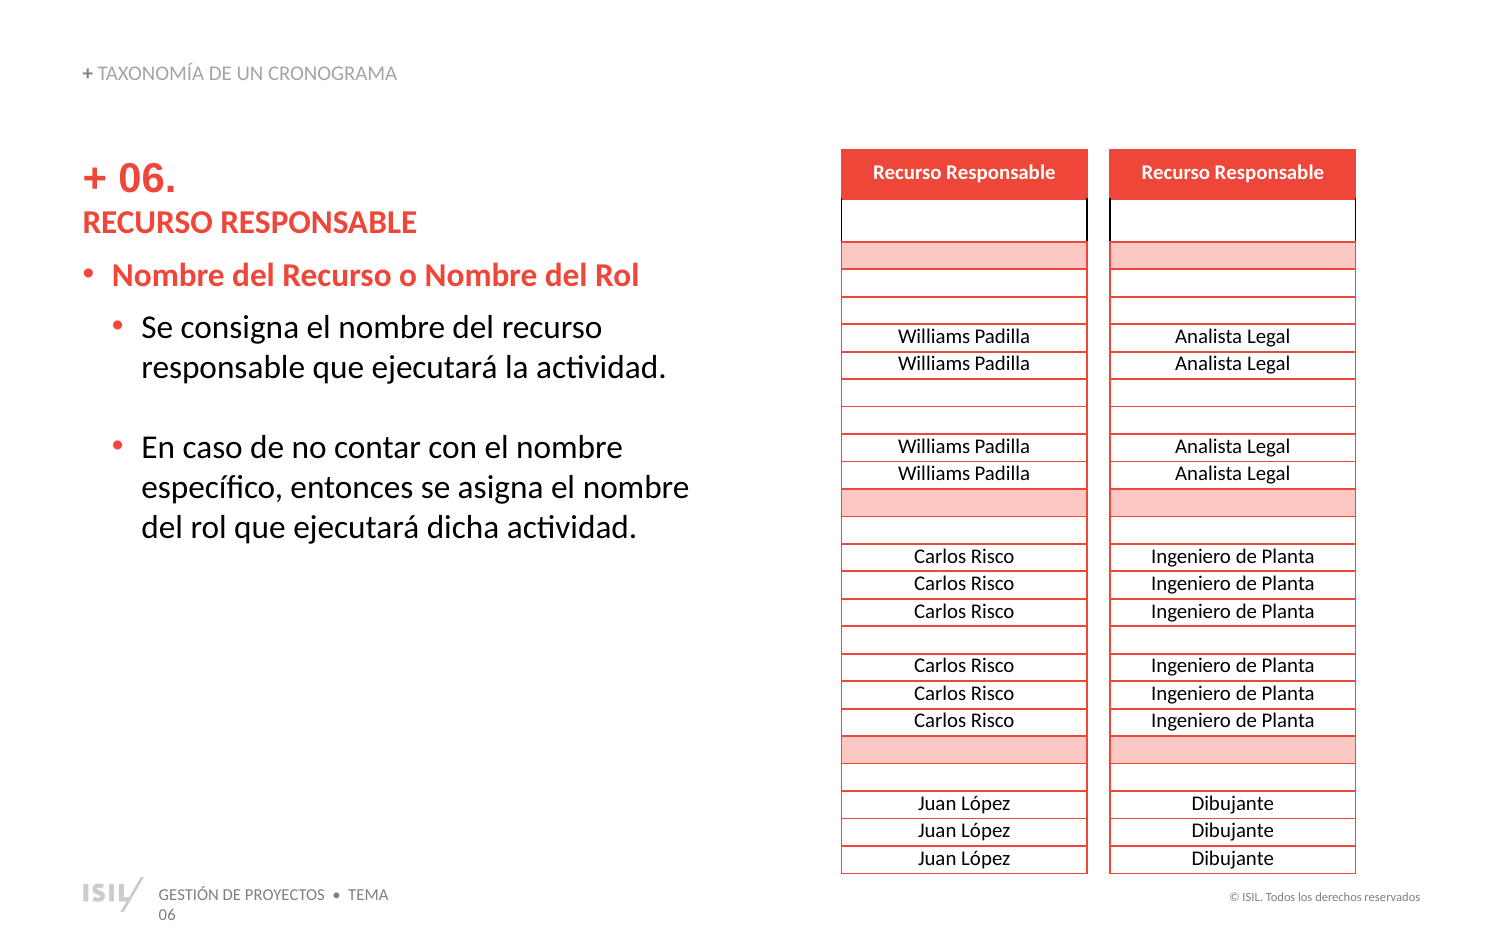

+ TAXONOMÍA DE UN CRONOGRAMA
| Recurso Responsable |
| --- |
|  |
|  |
|  |
|  |
| Analista Legal |
| Analista Legal |
|  |
|  |
| Analista Legal |
| Analista Legal |
|  |
|  |
| Ingeniero de Planta |
| Ingeniero de Planta |
| Ingeniero de Planta |
|  |
| Ingeniero de Planta |
| Ingeniero de Planta |
| Ingeniero de Planta |
|  |
|  |
| Dibujante |
| Dibujante |
| Dibujante |
| Recurso Responsable |
| --- |
|  |
|  |
|  |
|  |
| Williams Padilla |
| Williams Padilla |
|  |
|  |
| Williams Padilla |
| Williams Padilla |
|  |
|  |
| Carlos Risco |
| Carlos Risco |
| Carlos Risco |
|  |
| Carlos Risco |
| Carlos Risco |
| Carlos Risco |
|  |
|  |
| Juan López |
| Juan López |
| Juan López |
+ 06.
RECURSO RESPONSABLE
Nombre del Recurso o Nombre del Rol
Se consigna el nombre del recurso responsable que ejecutará la actividad.

En caso de no contar con el nombre específico, entonces se asigna el nombre del rol que ejecutará dicha actividad.